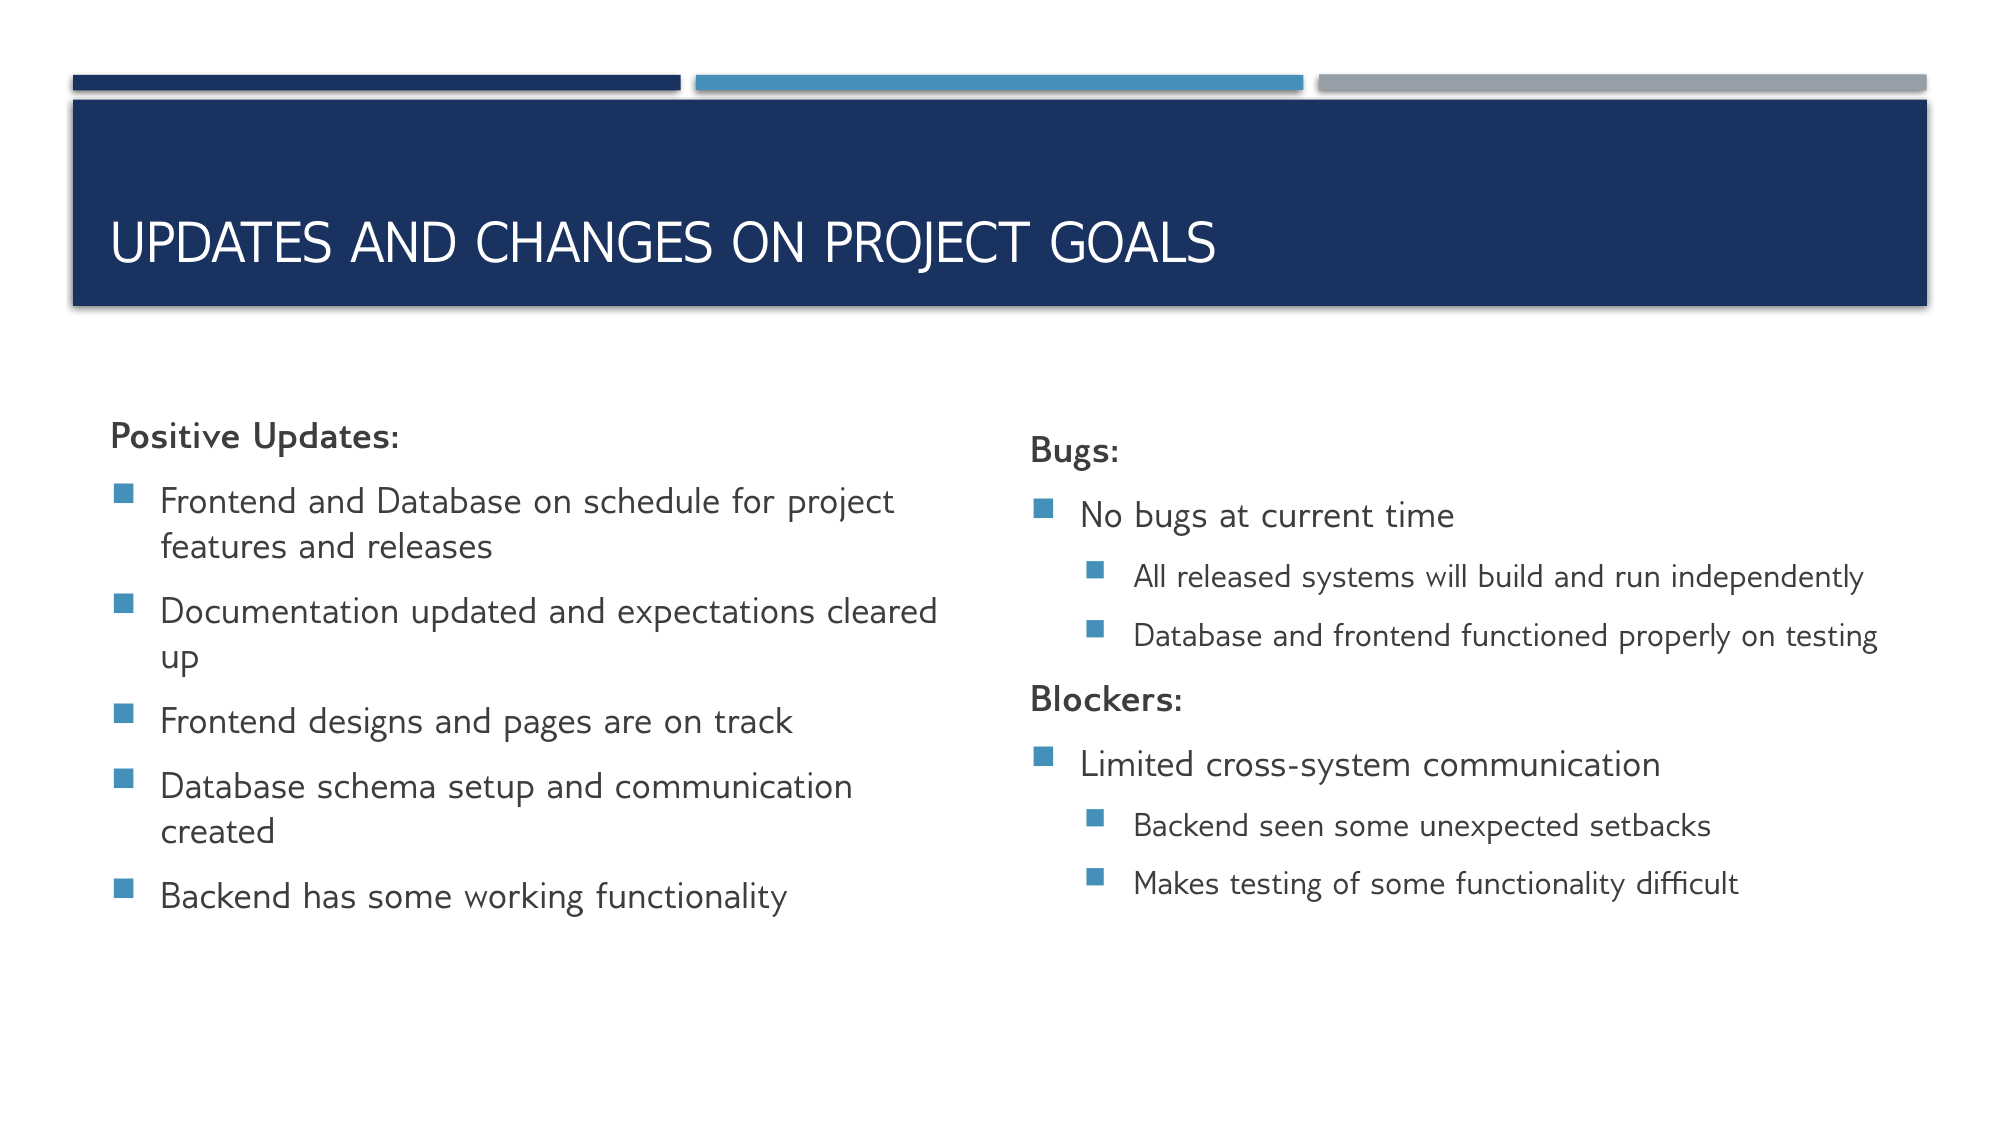

# Updates and changes On Project Goals
Positive Updates:
Frontend and Database on schedule for project features and releases
Documentation updated and expectations cleared up
Frontend designs and pages are on track
Database schema setup and communication created
Backend has some working functionality
Bugs:
No bugs at current time
All released systems will build and run independently
Database and frontend functioned properly on testing
Blockers:
Limited cross-system communication
Backend seen some unexpected setbacks
Makes testing of some functionality difficult